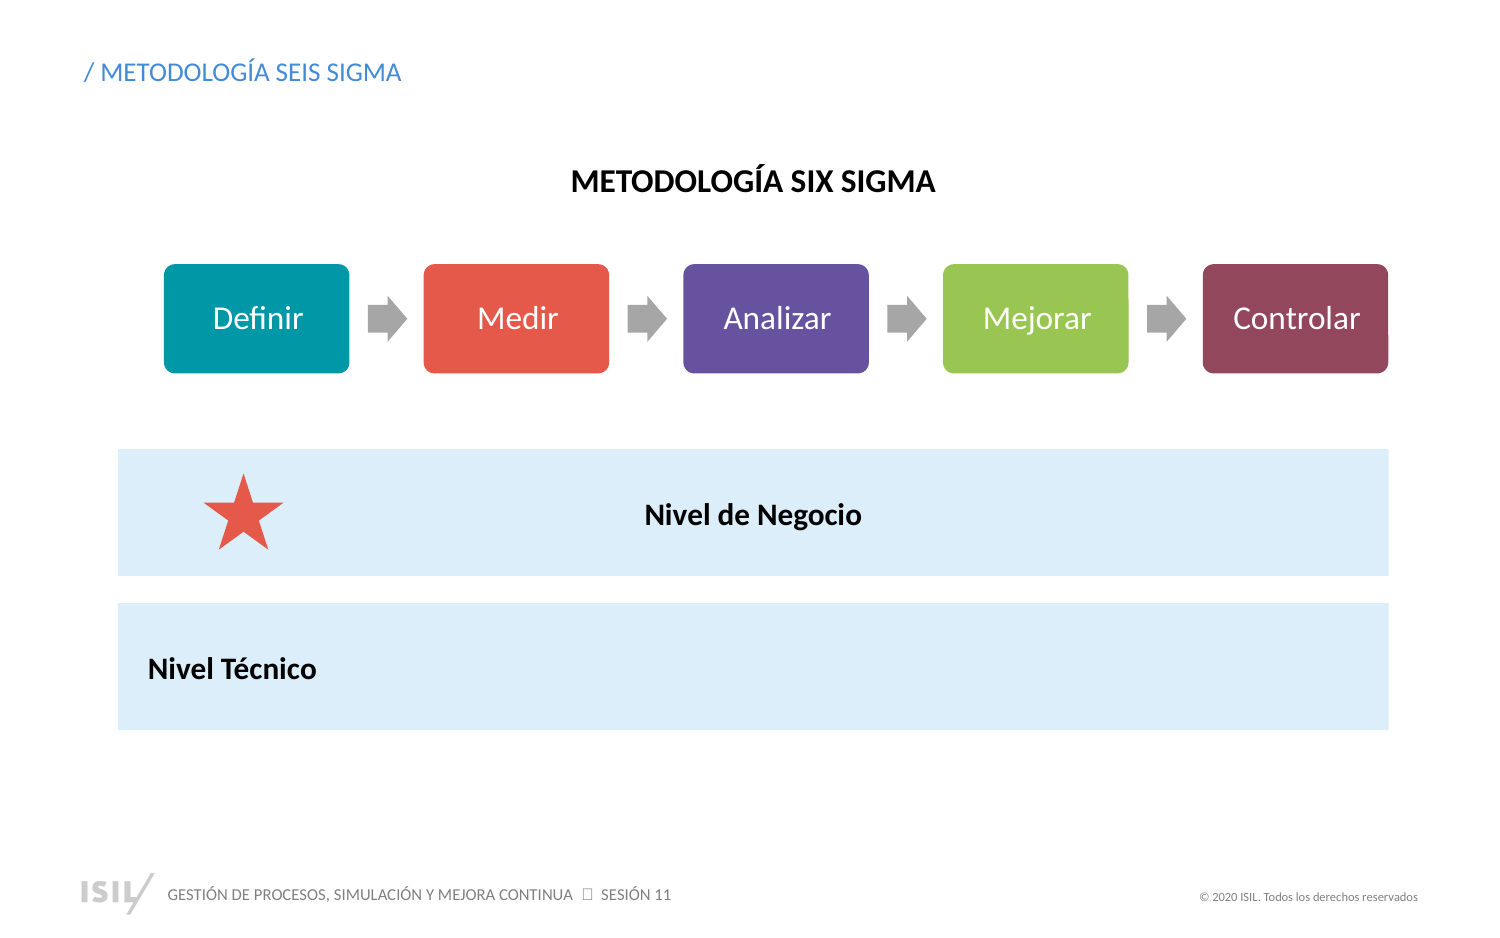

/ METODOLOGÍA SEIS SIGMA
METODOLOGÍA SIX SIGMA
Definir

Medir

Analizar

Mejorar

Controlar

Nivel de Negocio

Nivel Técnico